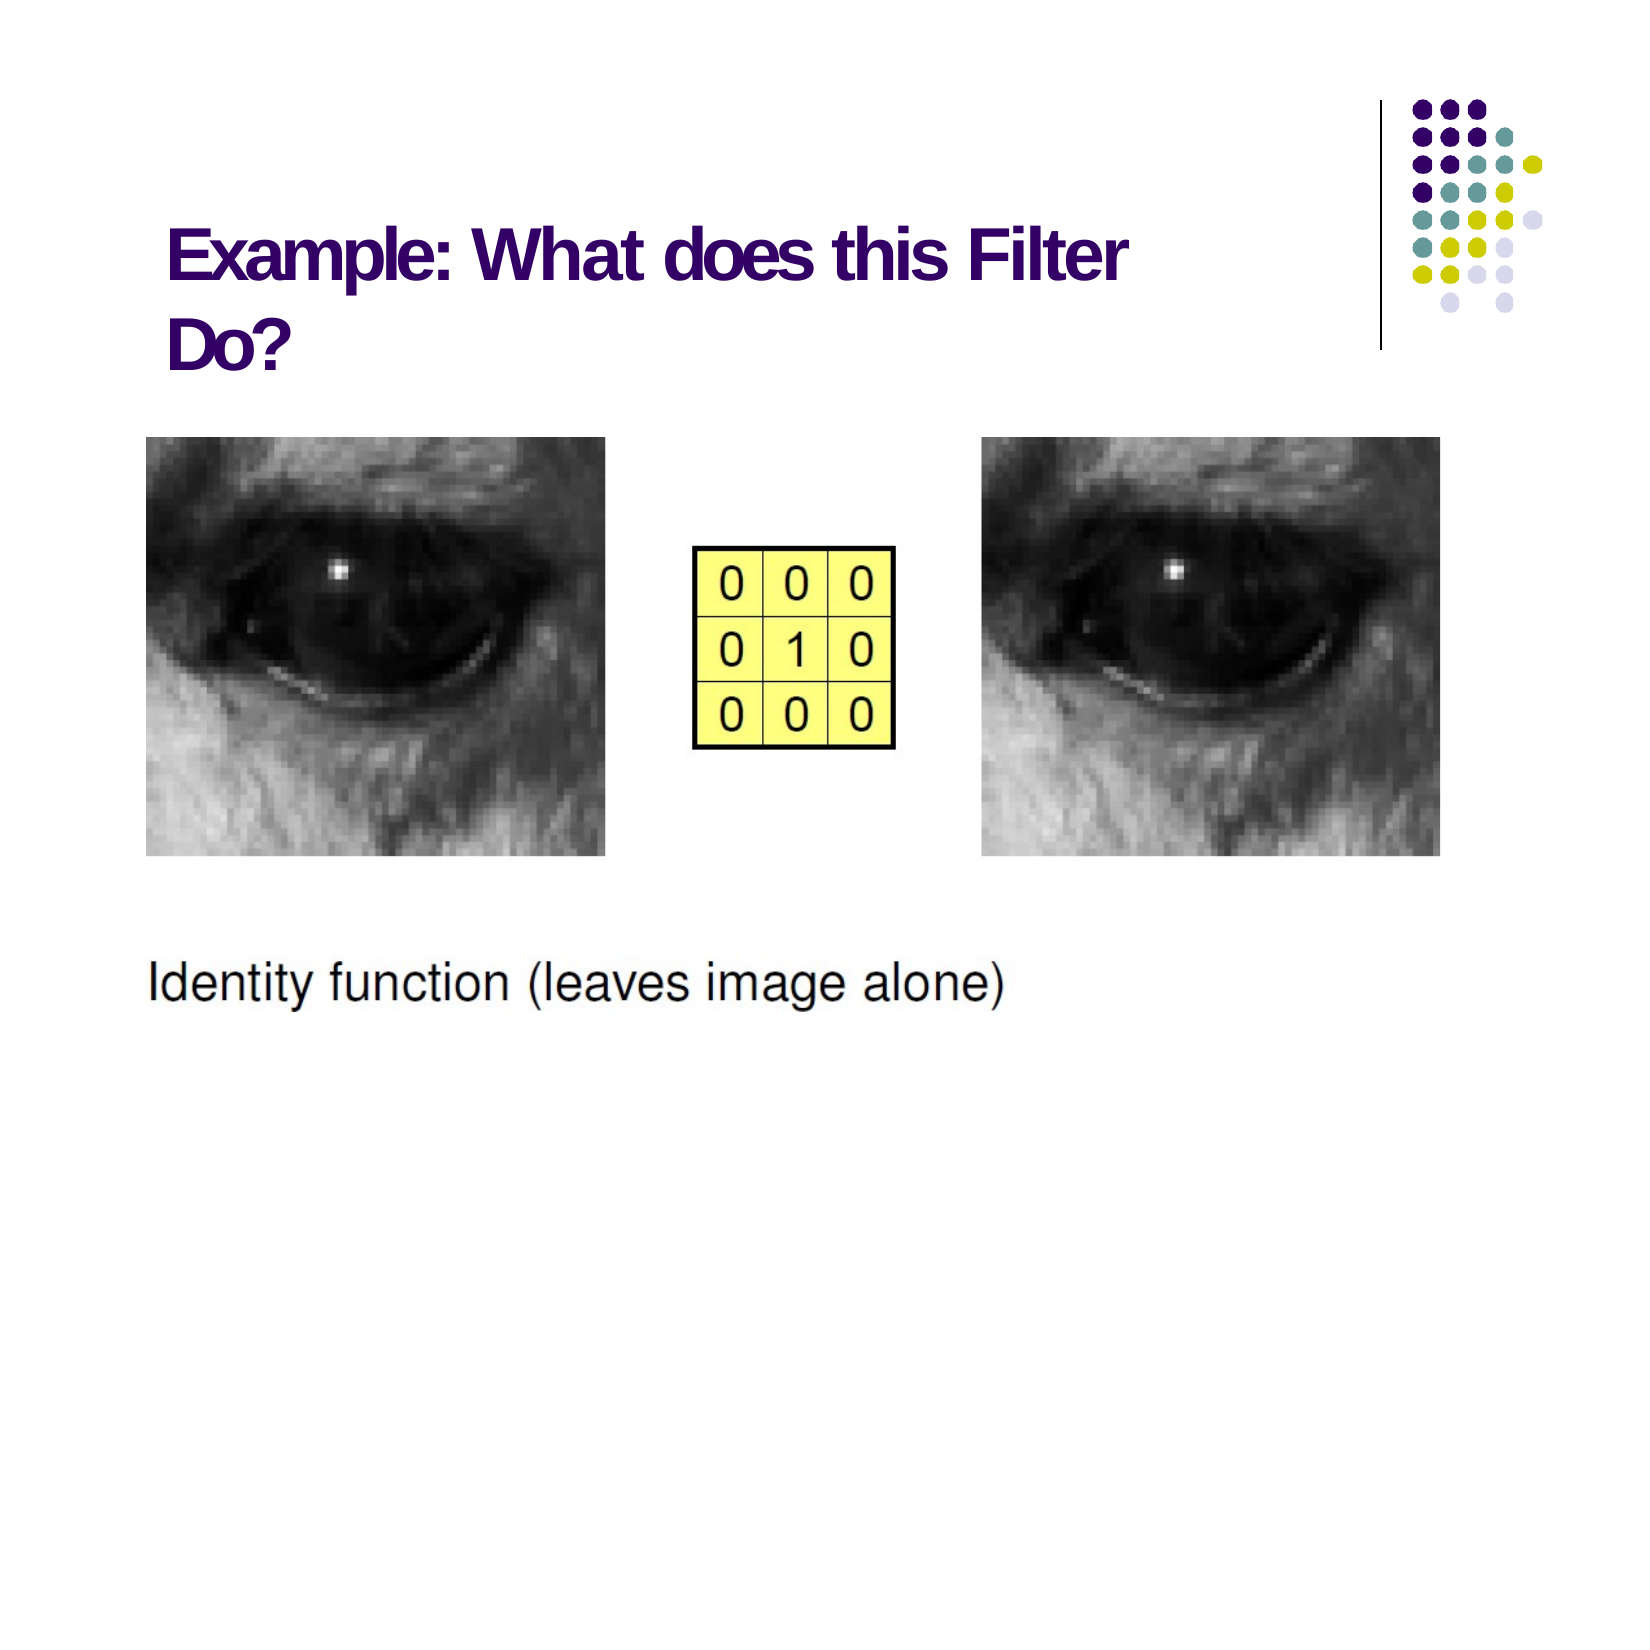

# Example: What does this Filter Do?